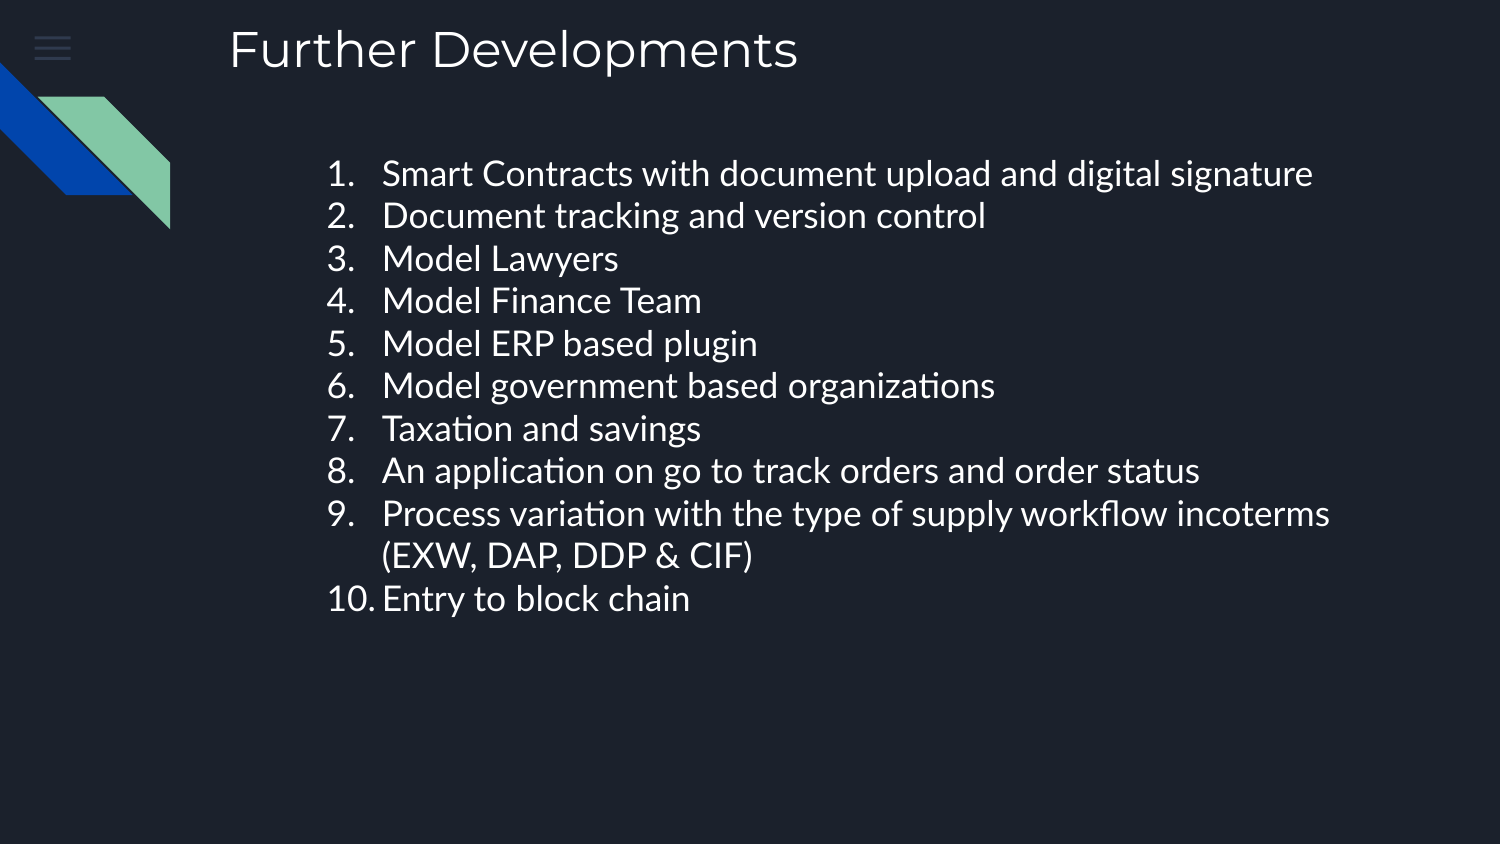

# Further Developments
Smart Contracts with document upload and digital signature
Document tracking and version control
Model Lawyers
Model Finance Team
Model ERP based plugin
Model government based organizations
Taxation and savings
An application on go to track orders and order status
Process variation with the type of supply workflow incoterms (EXW, DAP, DDP & CIF)
Entry to block chain